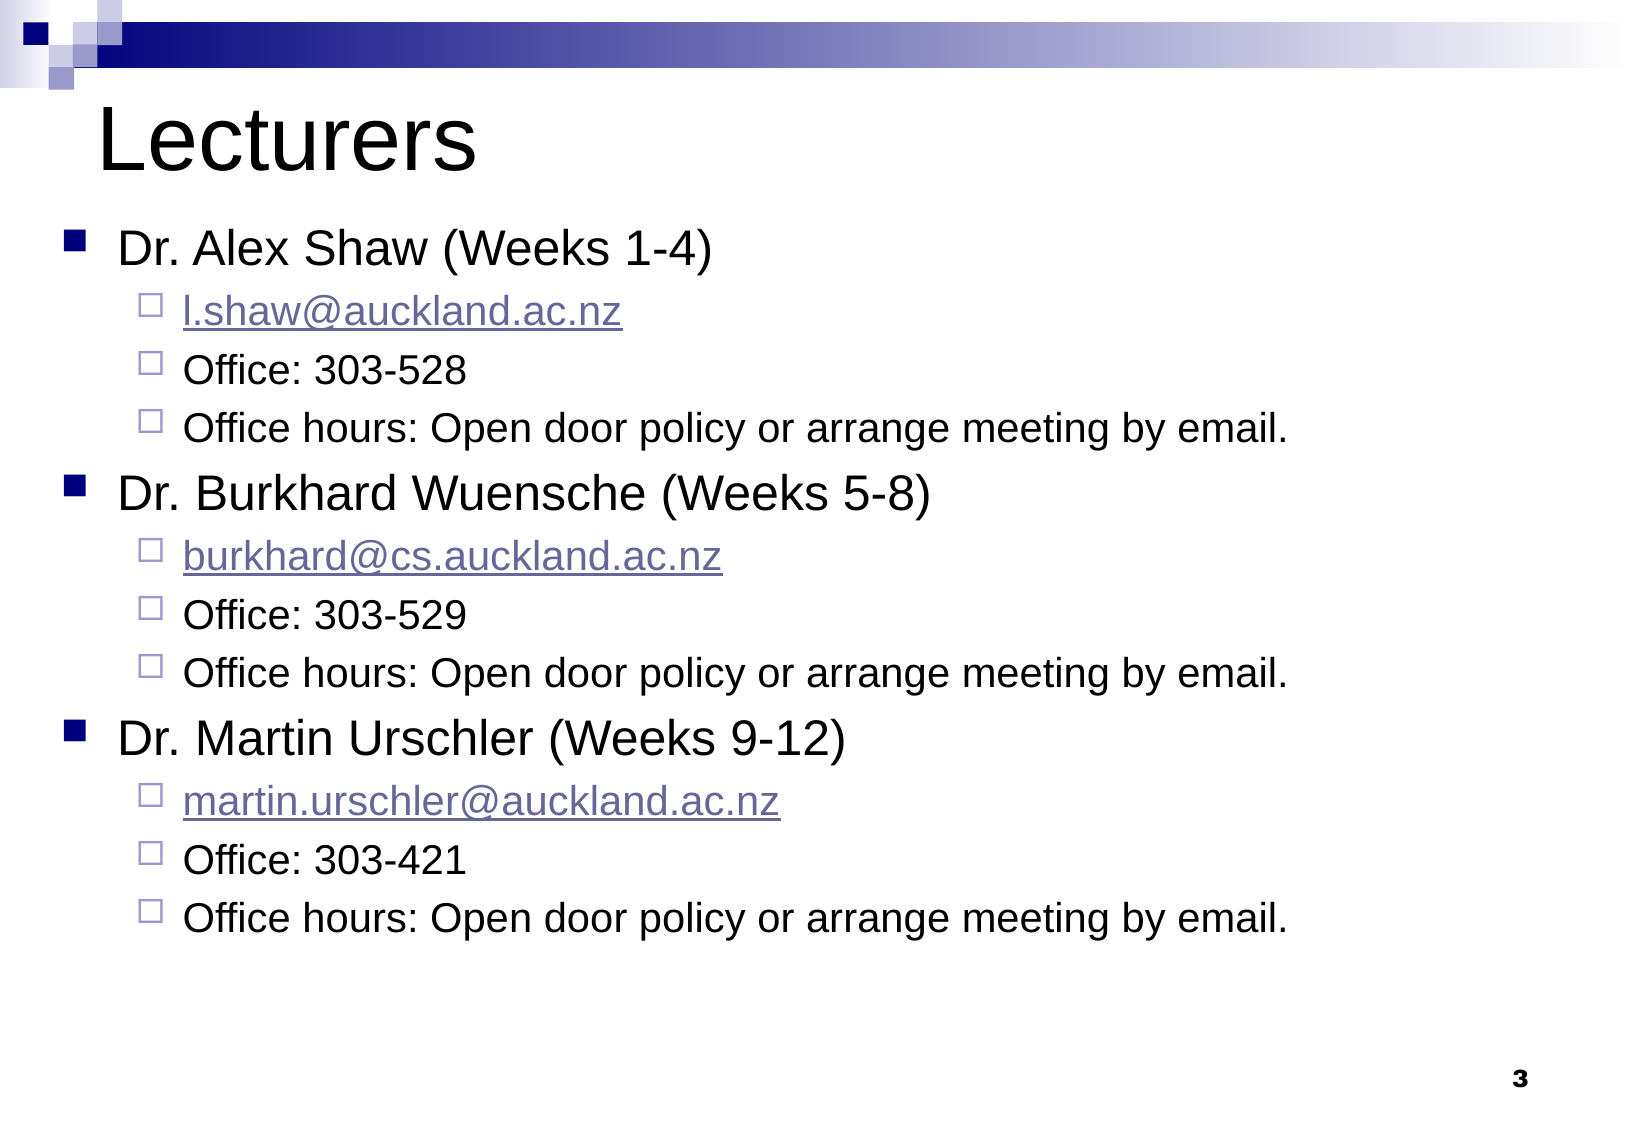

# Lecturers
Dr. Alex Shaw (Weeks 1-4)
l.shaw@auckland.ac.nz
Office: 303-528
Office hours: Open door policy or arrange meeting by email.
Dr. Burkhard Wuensche (Weeks 5-8)
burkhard@cs.auckland.ac.nz
Office: 303-529
Office hours: Open door policy or arrange meeting by email.
Dr. Martin Urschler (Weeks 9-12)
martin.urschler@auckland.ac.nz
Office: 303-421
Office hours: Open door policy or arrange meeting by email.
3